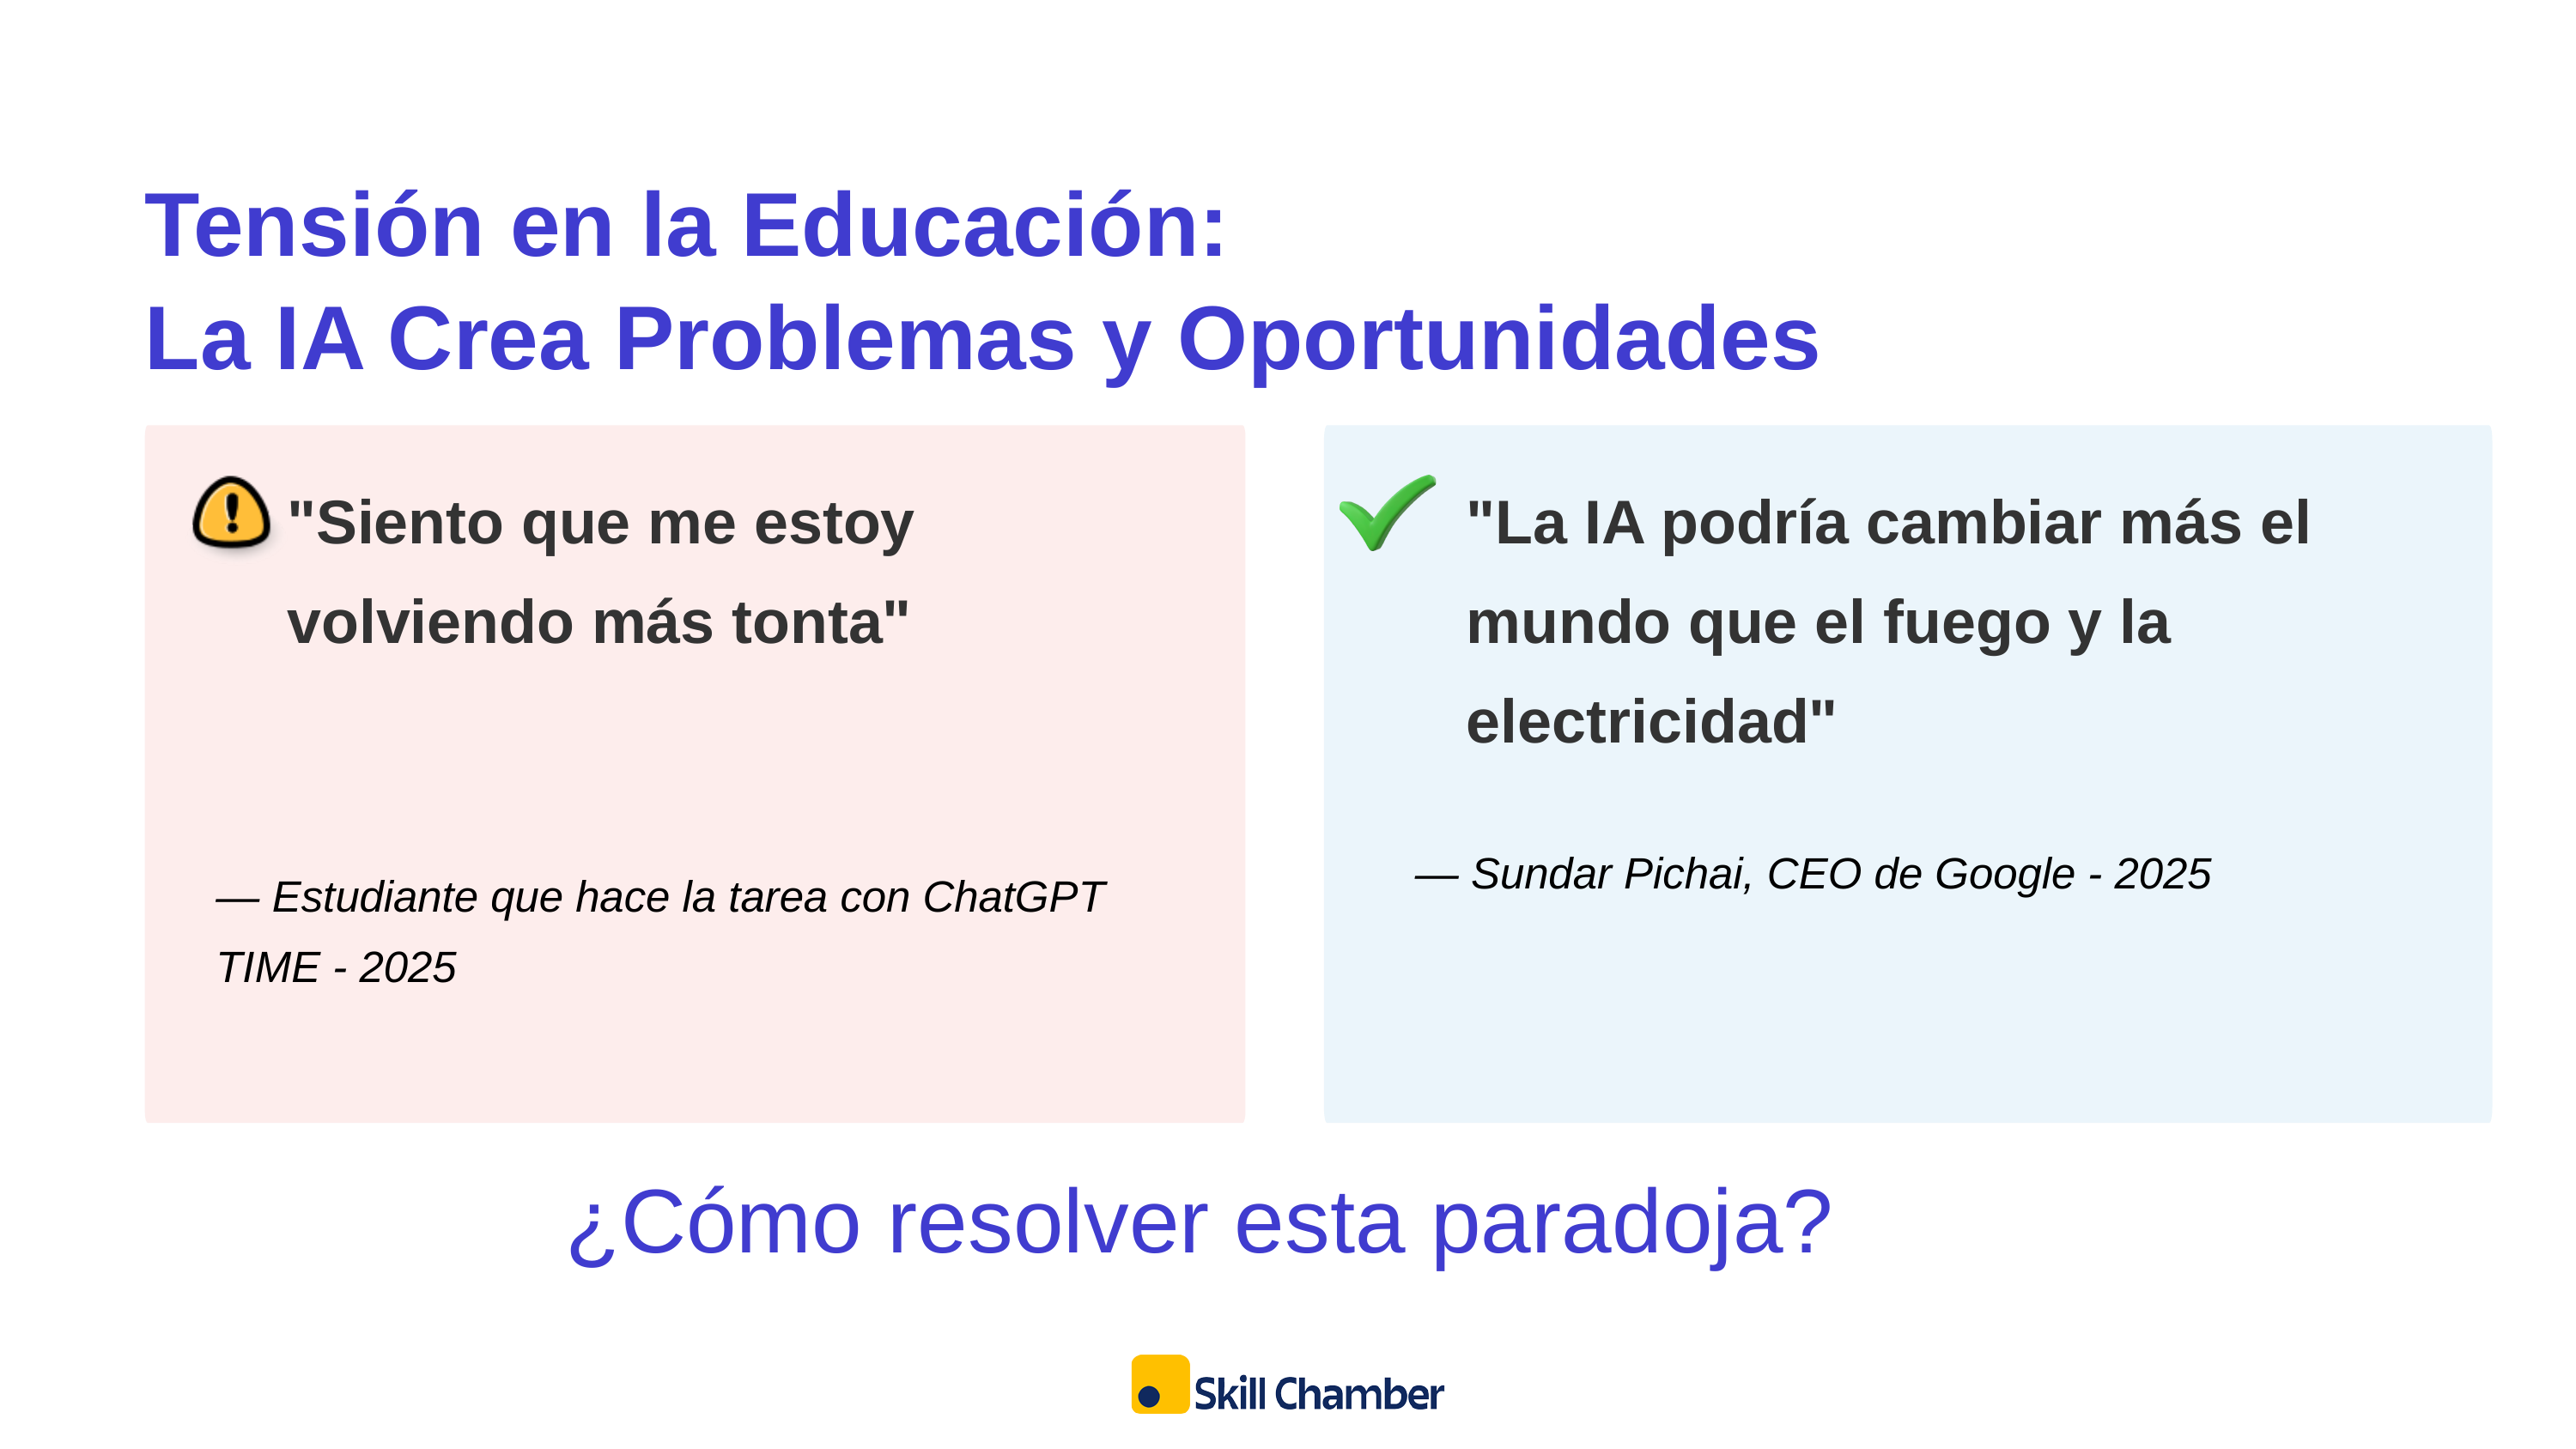

Tensión en la Educación:
La IA Crea Problemas y Oportunidades

"Siento que me estoy
volviendo más tonta"
"La IA podría cambiar más el mundo que el fuego y la electricidad"

— Sundar Pichai, CEO de Google - 2025
— Estudiante que hace la tarea con ChatGPT
TIME - 2025
¿Cómo resolver esta paradoja?